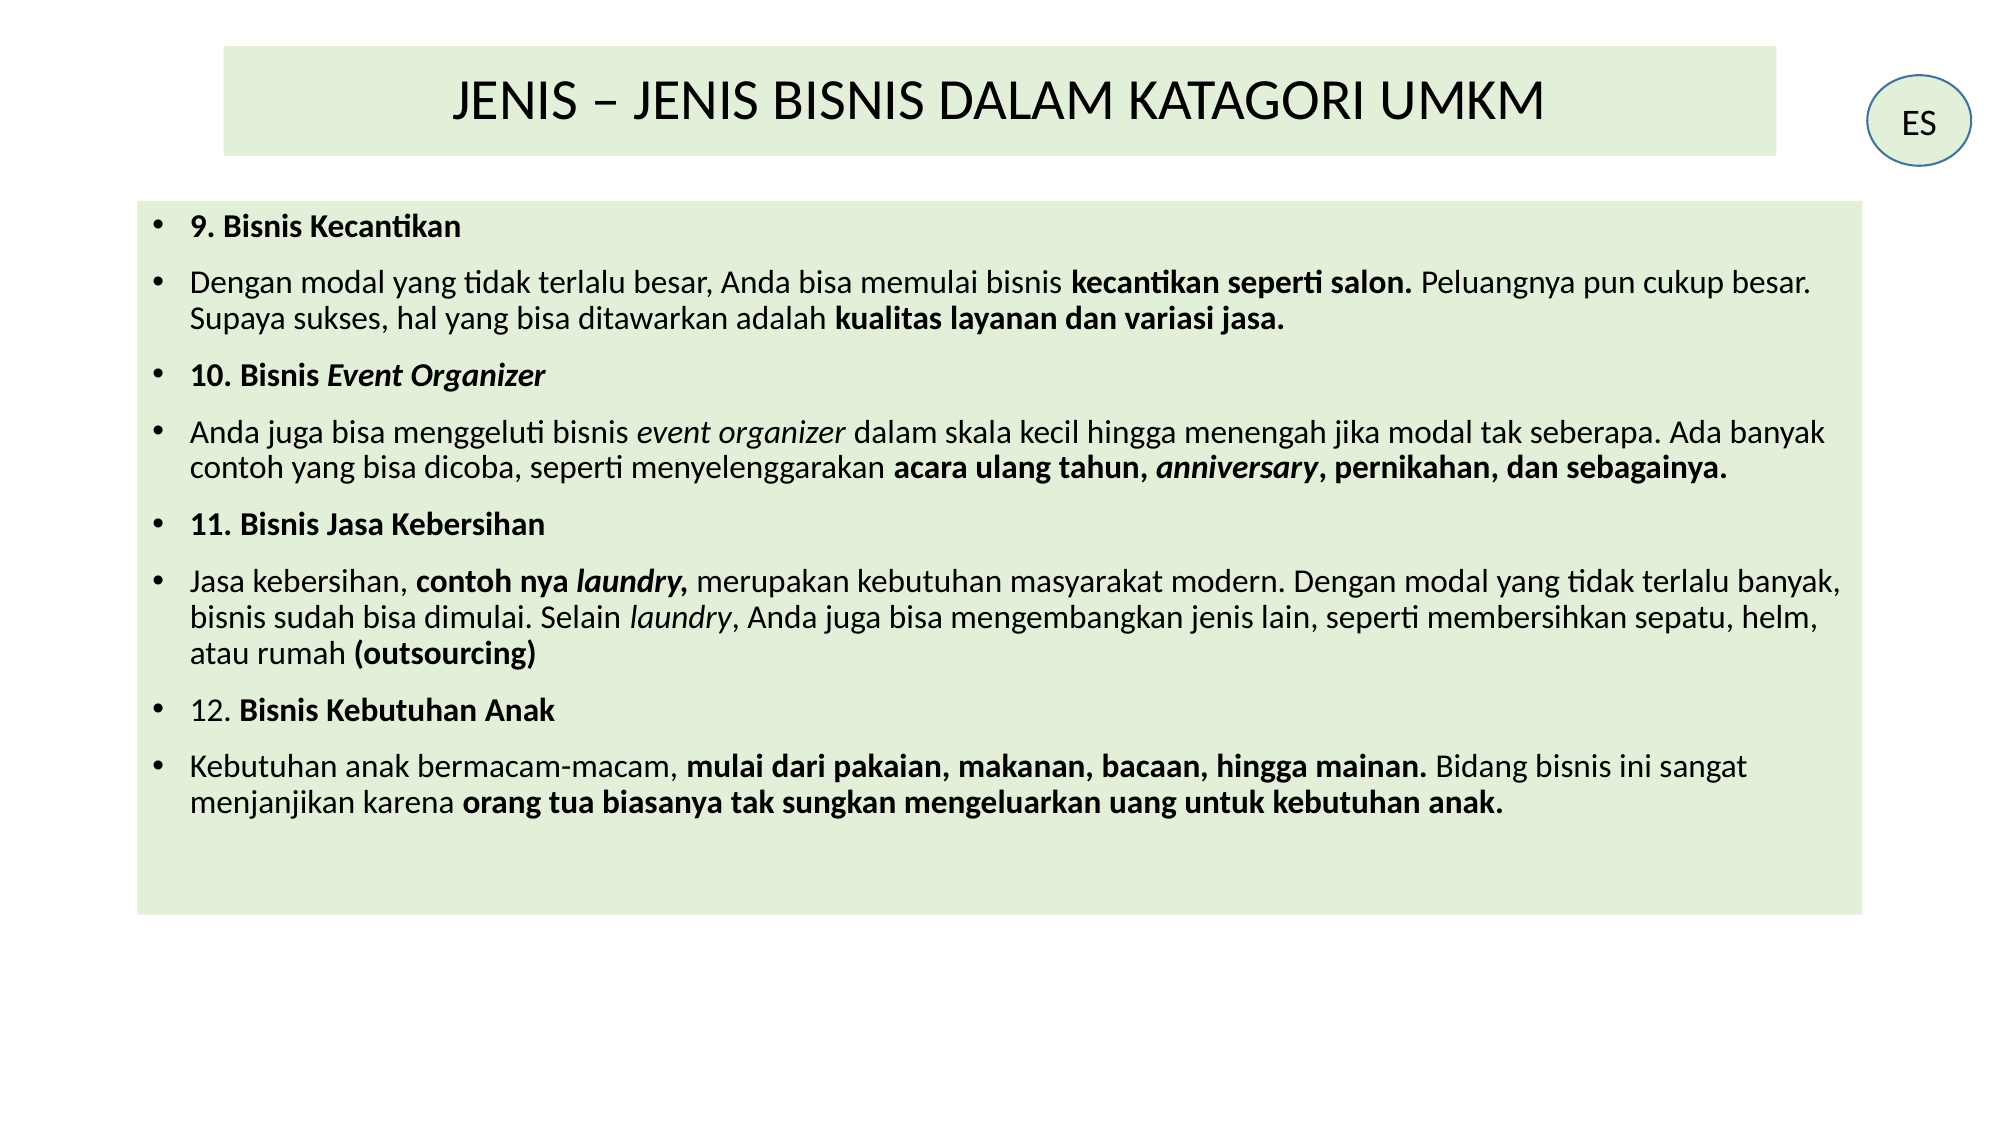

# JENIS – JENIS BISNIS DALAM KATAGORI UMKM
ES
9. Bisnis Kecantikan
Dengan modal yang tidak terlalu besar, Anda bisa memulai bisnis kecantikan seperti salon. Peluangnya pun cukup besar. Supaya sukses, hal yang bisa ditawarkan adalah kualitas layanan dan variasi jasa.
10. Bisnis Event Organizer
Anda juga bisa menggeluti bisnis event organizer dalam skala kecil hingga menengah jika modal tak seberapa. Ada banyak contoh yang bisa dicoba, seperti menyelenggarakan acara ulang tahun, anniversary, pernikahan, dan sebagainya.
11. Bisnis Jasa Kebersihan
Jasa kebersihan, contoh nya laundry, merupakan kebutuhan masyarakat modern. Dengan modal yang tidak terlalu banyak, bisnis sudah bisa dimulai. Selain laundry, Anda juga bisa mengembangkan jenis lain, seperti membersihkan sepatu, helm, atau rumah (outsourcing)
12. Bisnis Kebutuhan Anak
Kebutuhan anak bermacam-macam, mulai dari pakaian, makanan, bacaan, hingga mainan. Bidang bisnis ini sangat menjanjikan karena orang tua biasanya tak sungkan mengeluarkan uang untuk kebutuhan anak.